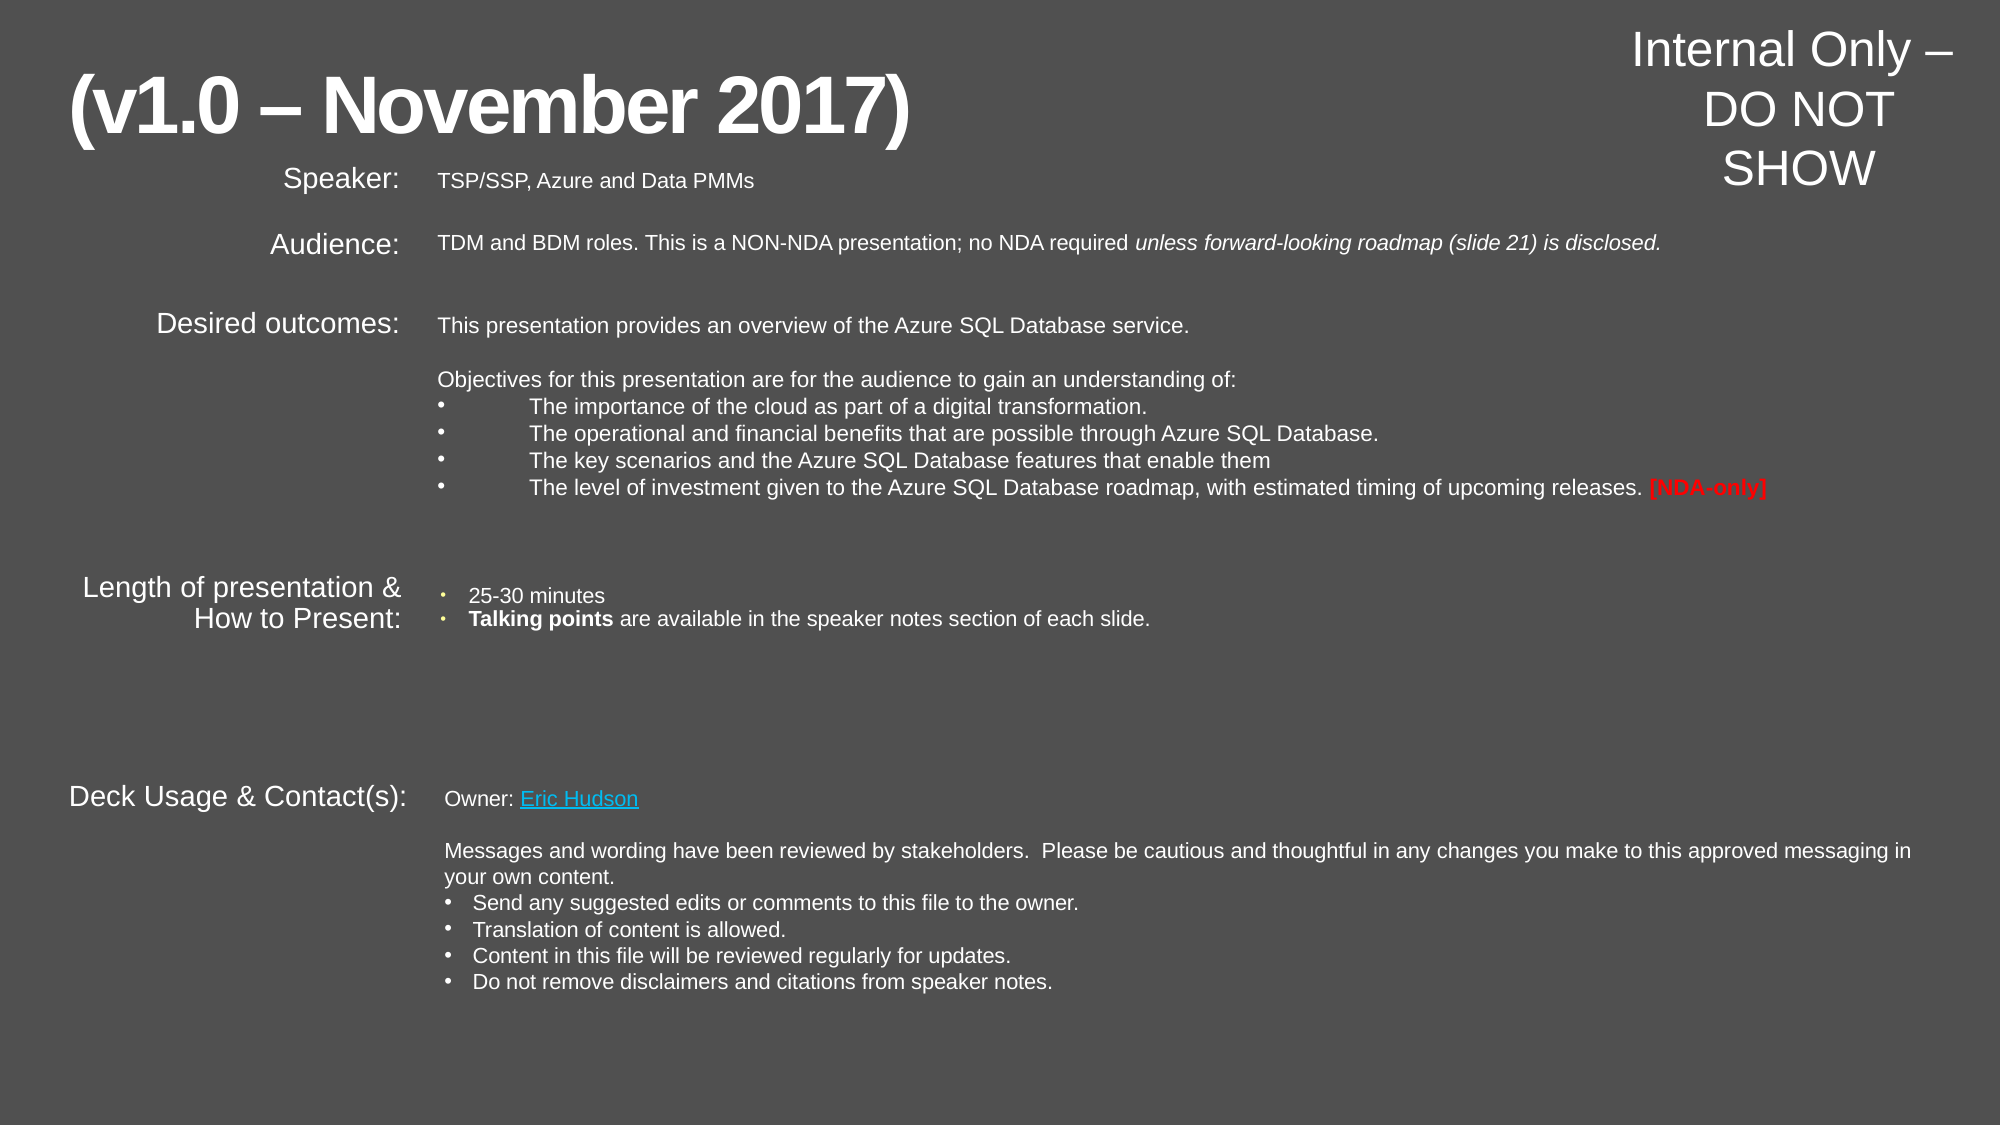

Internal Only –
DO NOT SHOW
# (v1.0 – November 2017)
Speaker:
TSP/SSP, Azure and Data PMMs

Audience:
TDM and BDM roles. This is a NON-NDA presentation; no NDA required unless forward-looking roadmap (slide 21) is disclosed.

Desired outcomes:
This presentation provides an overview of the Azure SQL Database service.

Objectives for this presentation are for the audience to gain an understanding of:
The importance of the cloud as part of a digital transformation.
The operational and financial benefits that are possible through Azure SQL Database.
The key scenarios and the Azure SQL Database features that enable them
The level of investment given to the Azure SQL Database roadmap, with estimated timing of upcoming releases. [NDA-only]

Length of presentation & How to Present:
25-30 minutes
Talking points are available in the speaker notes section of each slide.

Deck Usage & Contact(s):
Owner: Eric Hudson

Messages and wording have been reviewed by stakeholders.  Please be cautious and thoughtful in any changes you make to this approved messaging in your own content.
Send any suggested edits or comments to this file to the owner.
Translation of content is allowed.
Content in this file will be reviewed regularly for updates.
Do not remove disclaimers and citations from speaker notes.